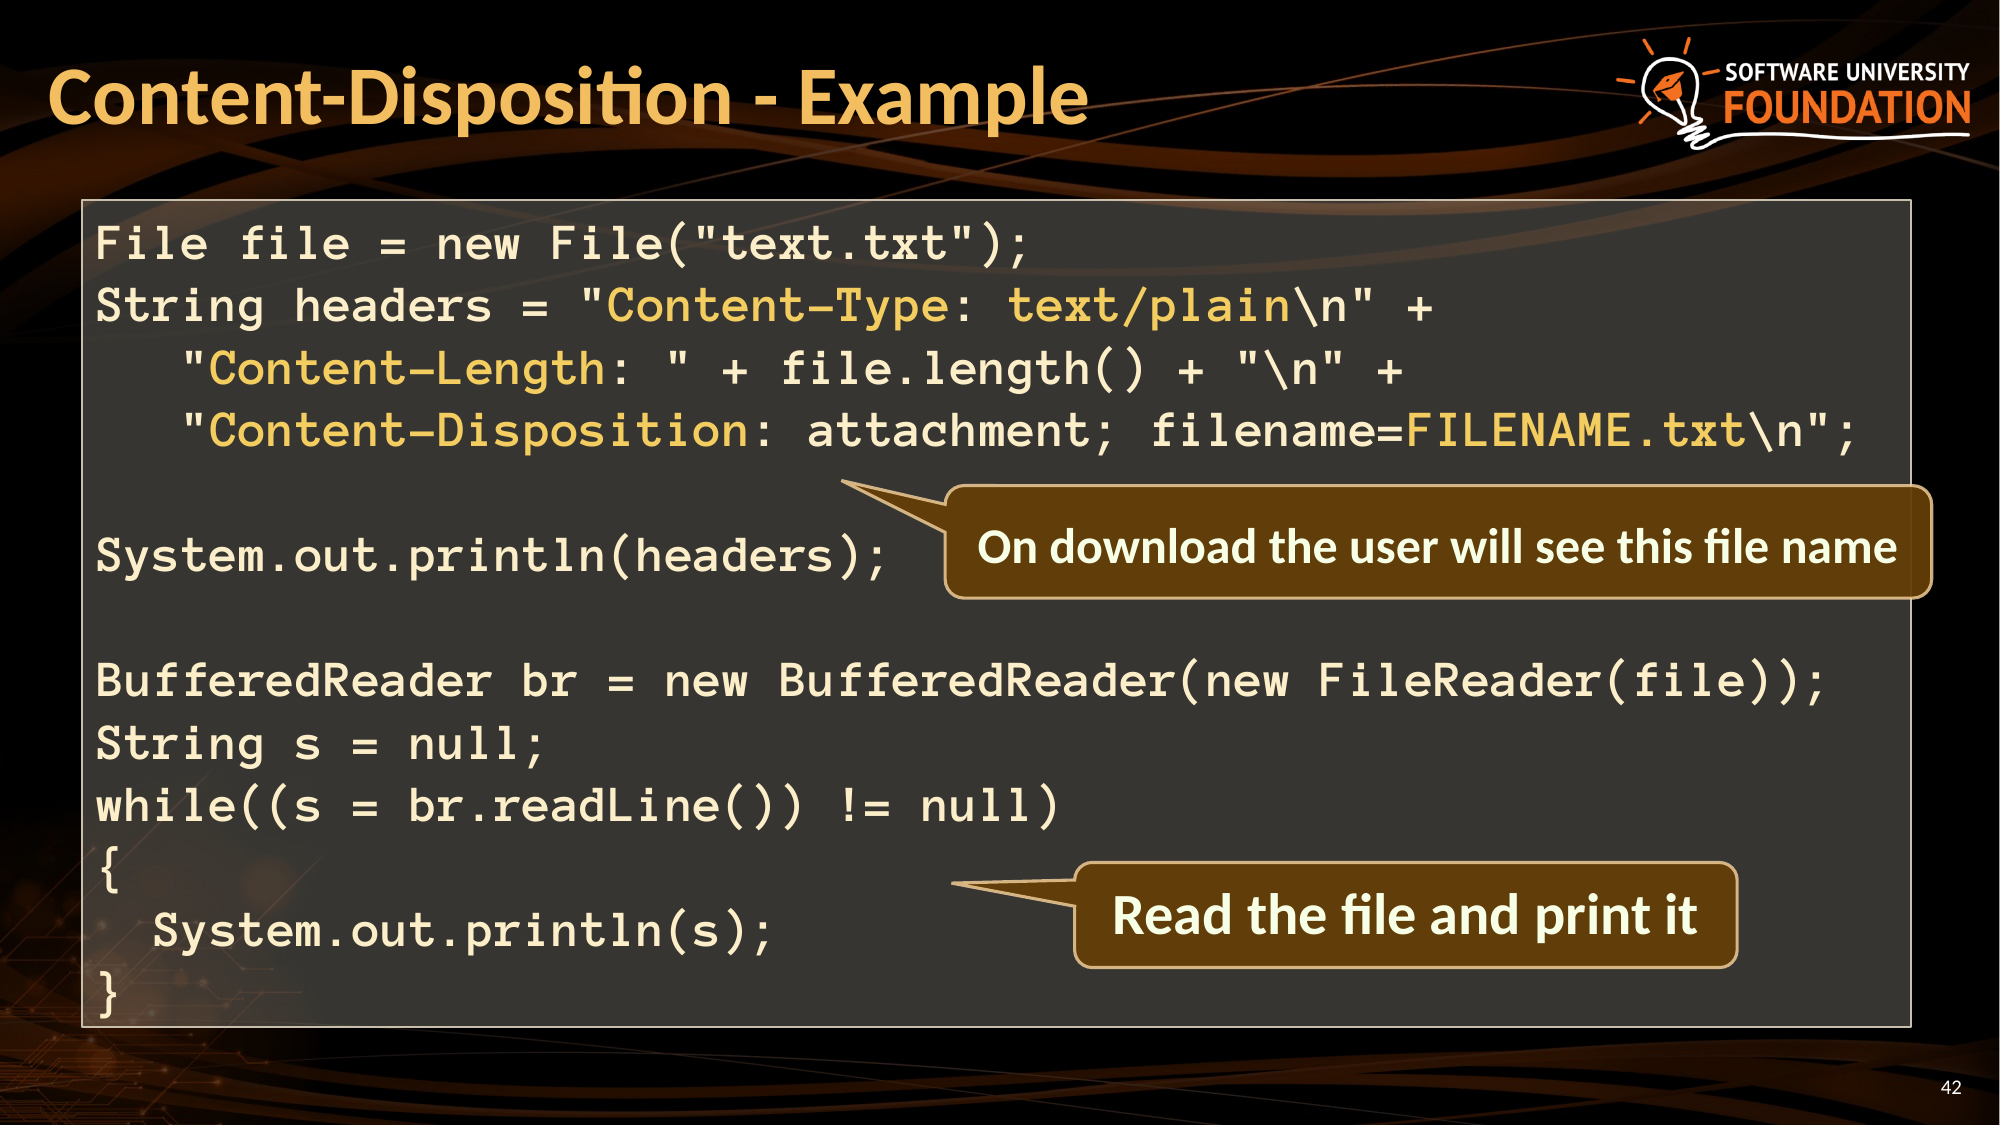

# Content-Disposition - Example
File file = new File("text.txt");
String headers = "Content-Type: text/plain\n" +
   "Content-Length: " + file.length() + "\n" +
   "Content-Disposition: attachment; filename=FILENAME.txt\n";
System.out.println(headers);
BufferedReader br = new BufferedReader(new FileReader(file));
String s = null;
while((s = br.readLine()) != null)
{
  System.out.println(s);
}
On download the user will see this file name
Read the file and print it
42